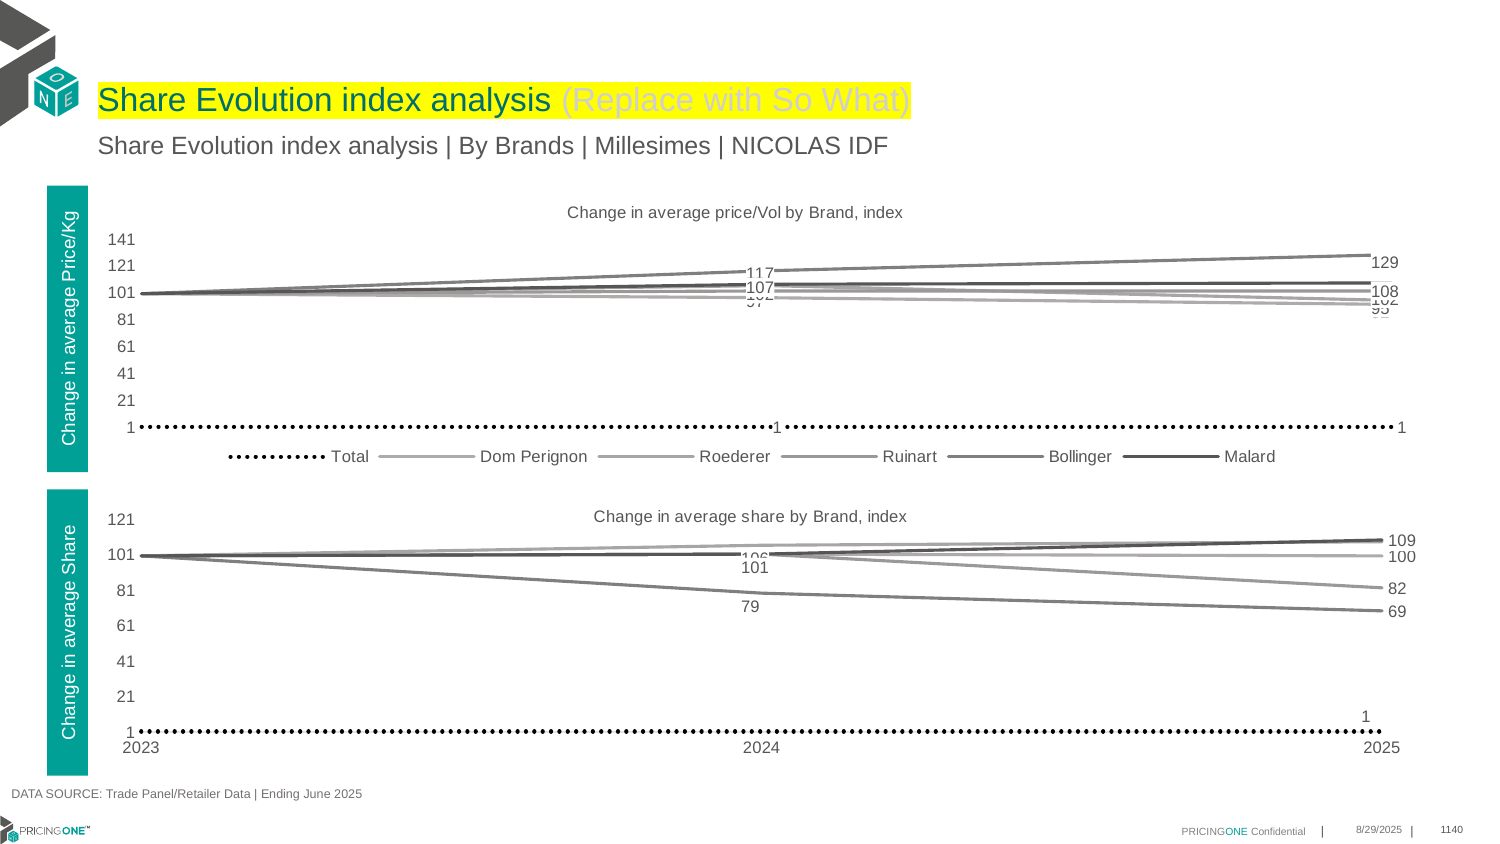

# Share Evolution index analysis (Replace with So What)
Share Evolution index analysis | By Brands | Millesimes | NICOLAS IDF

### Chart: Change in average price/Vol by Brand, index

| Category | Total | Dom Perignon | Roederer | Ruinart | Bollinger | Malard |
|---|---|---|---|---|---|---|
| 2023 | 1.0 | 100.0 | 100.0 | 100.0 | 100.0 | 100.0 |
| 2024 | 1.0292078133914009 | 97.0 | 106.0 | 102.0 | 117.0 | 107.0 |
| 2025 | 0.973046623452801 | 92.0 | 95.0 | 102.0 | 129.0 | 108.0 |
Change in average Price/Kg

### Chart: Change in average share by Brand, index

| Category | Total | Dom Perignon | Roederer | Ruinart | Bollinger | Malard |
|---|---|---|---|---|---|---|
| 2023 | 1.0 | 100.0 | 100.0 | 100.0 | 100.0 | 100.0 |
| 2024 | 1.0 | 101.0 | 106.0 | 101.0 | 79.0 | 101.0 |
| 2025 | 1.0 | 100.0 | 108.0 | 82.0 | 69.0 | 109.0 |
Change in average Share
DATA SOURCE: Trade Panel/Retailer Data | Ending June 2025

8/29/2025
1140